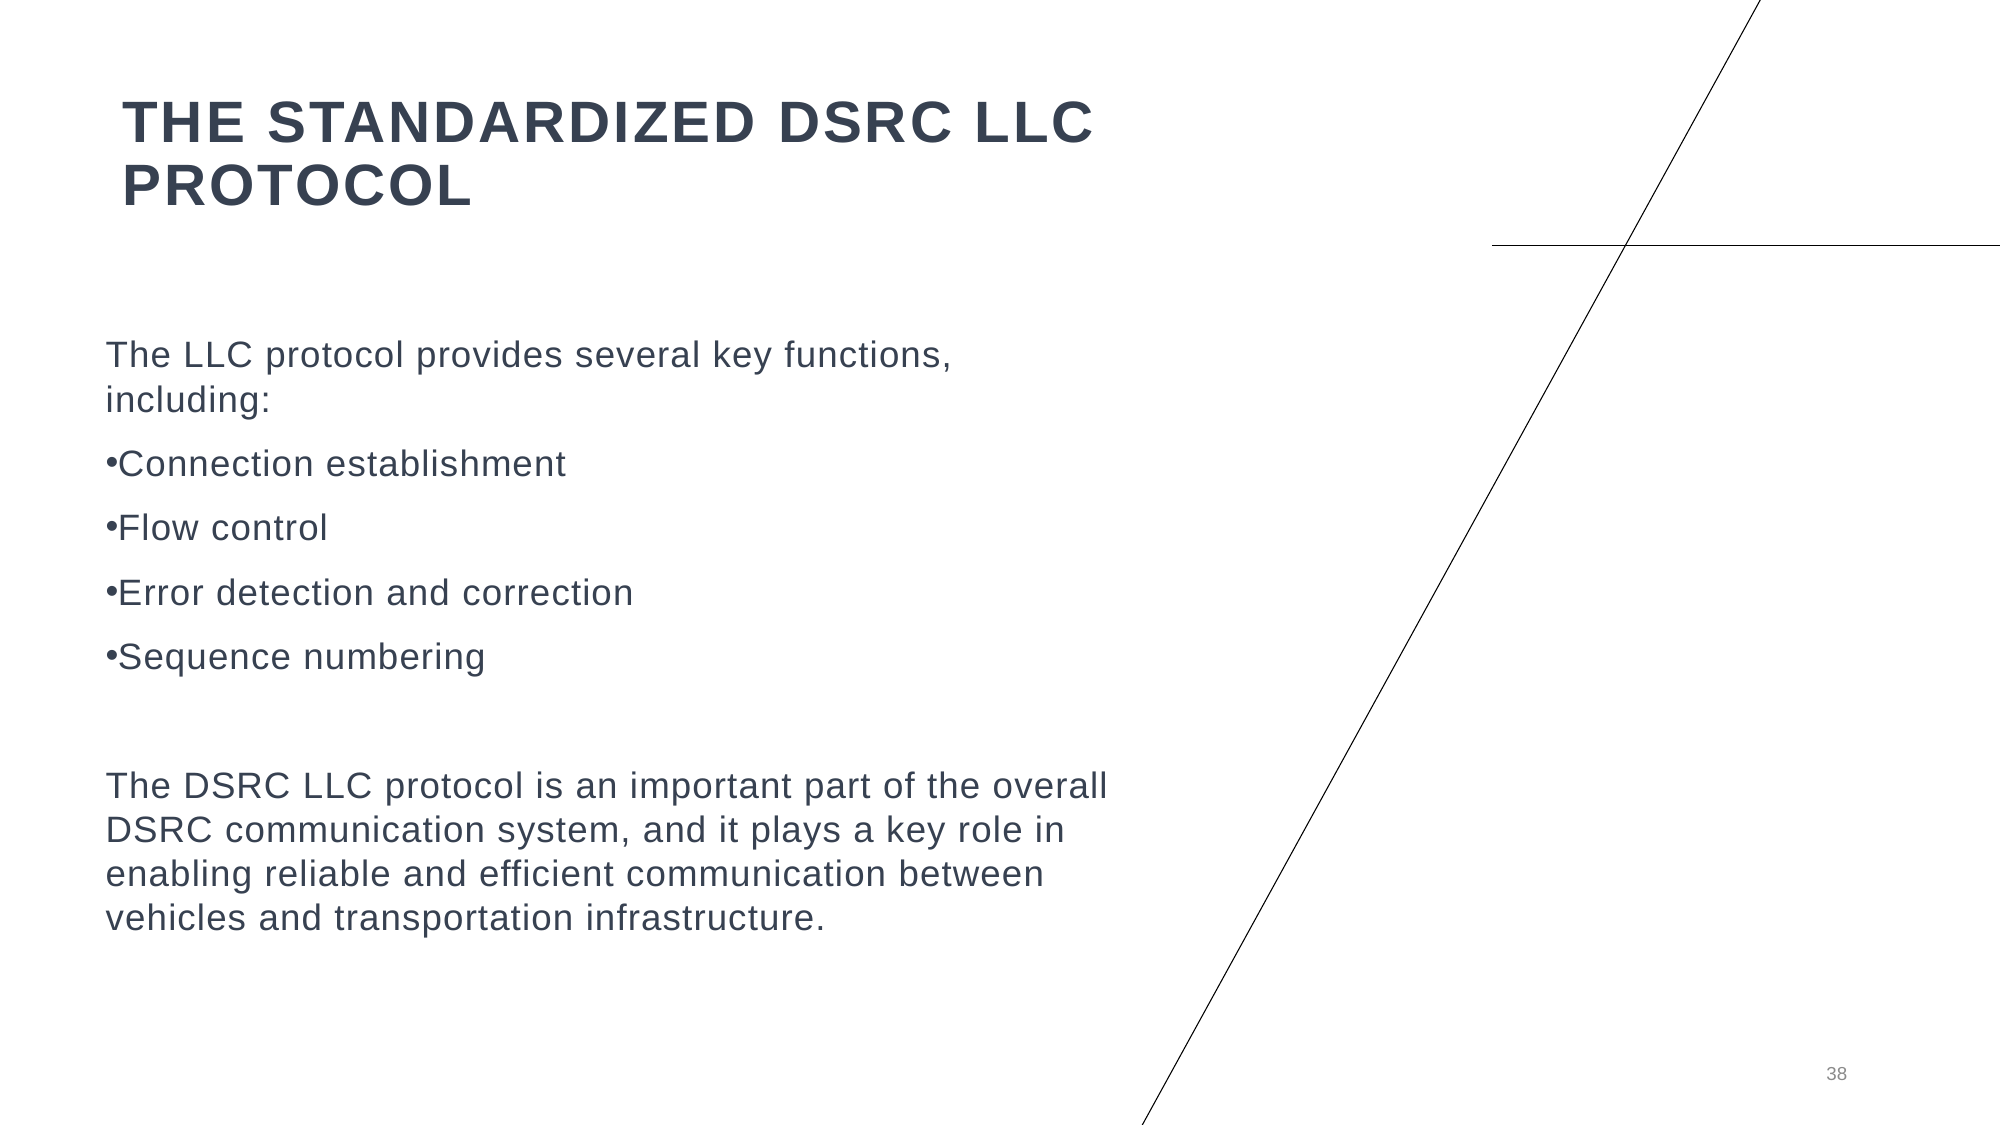

# The standardized DSRC LLC protocol
The LLC protocol provides several key functions, including:
Connection establishment
Flow control
Error detection and correction
Sequence numbering

The DSRC LLC protocol is an important part of the overall DSRC communication system, and it plays a key role in enabling reliable and efficient communication between vehicles and transportation infrastructure.
38